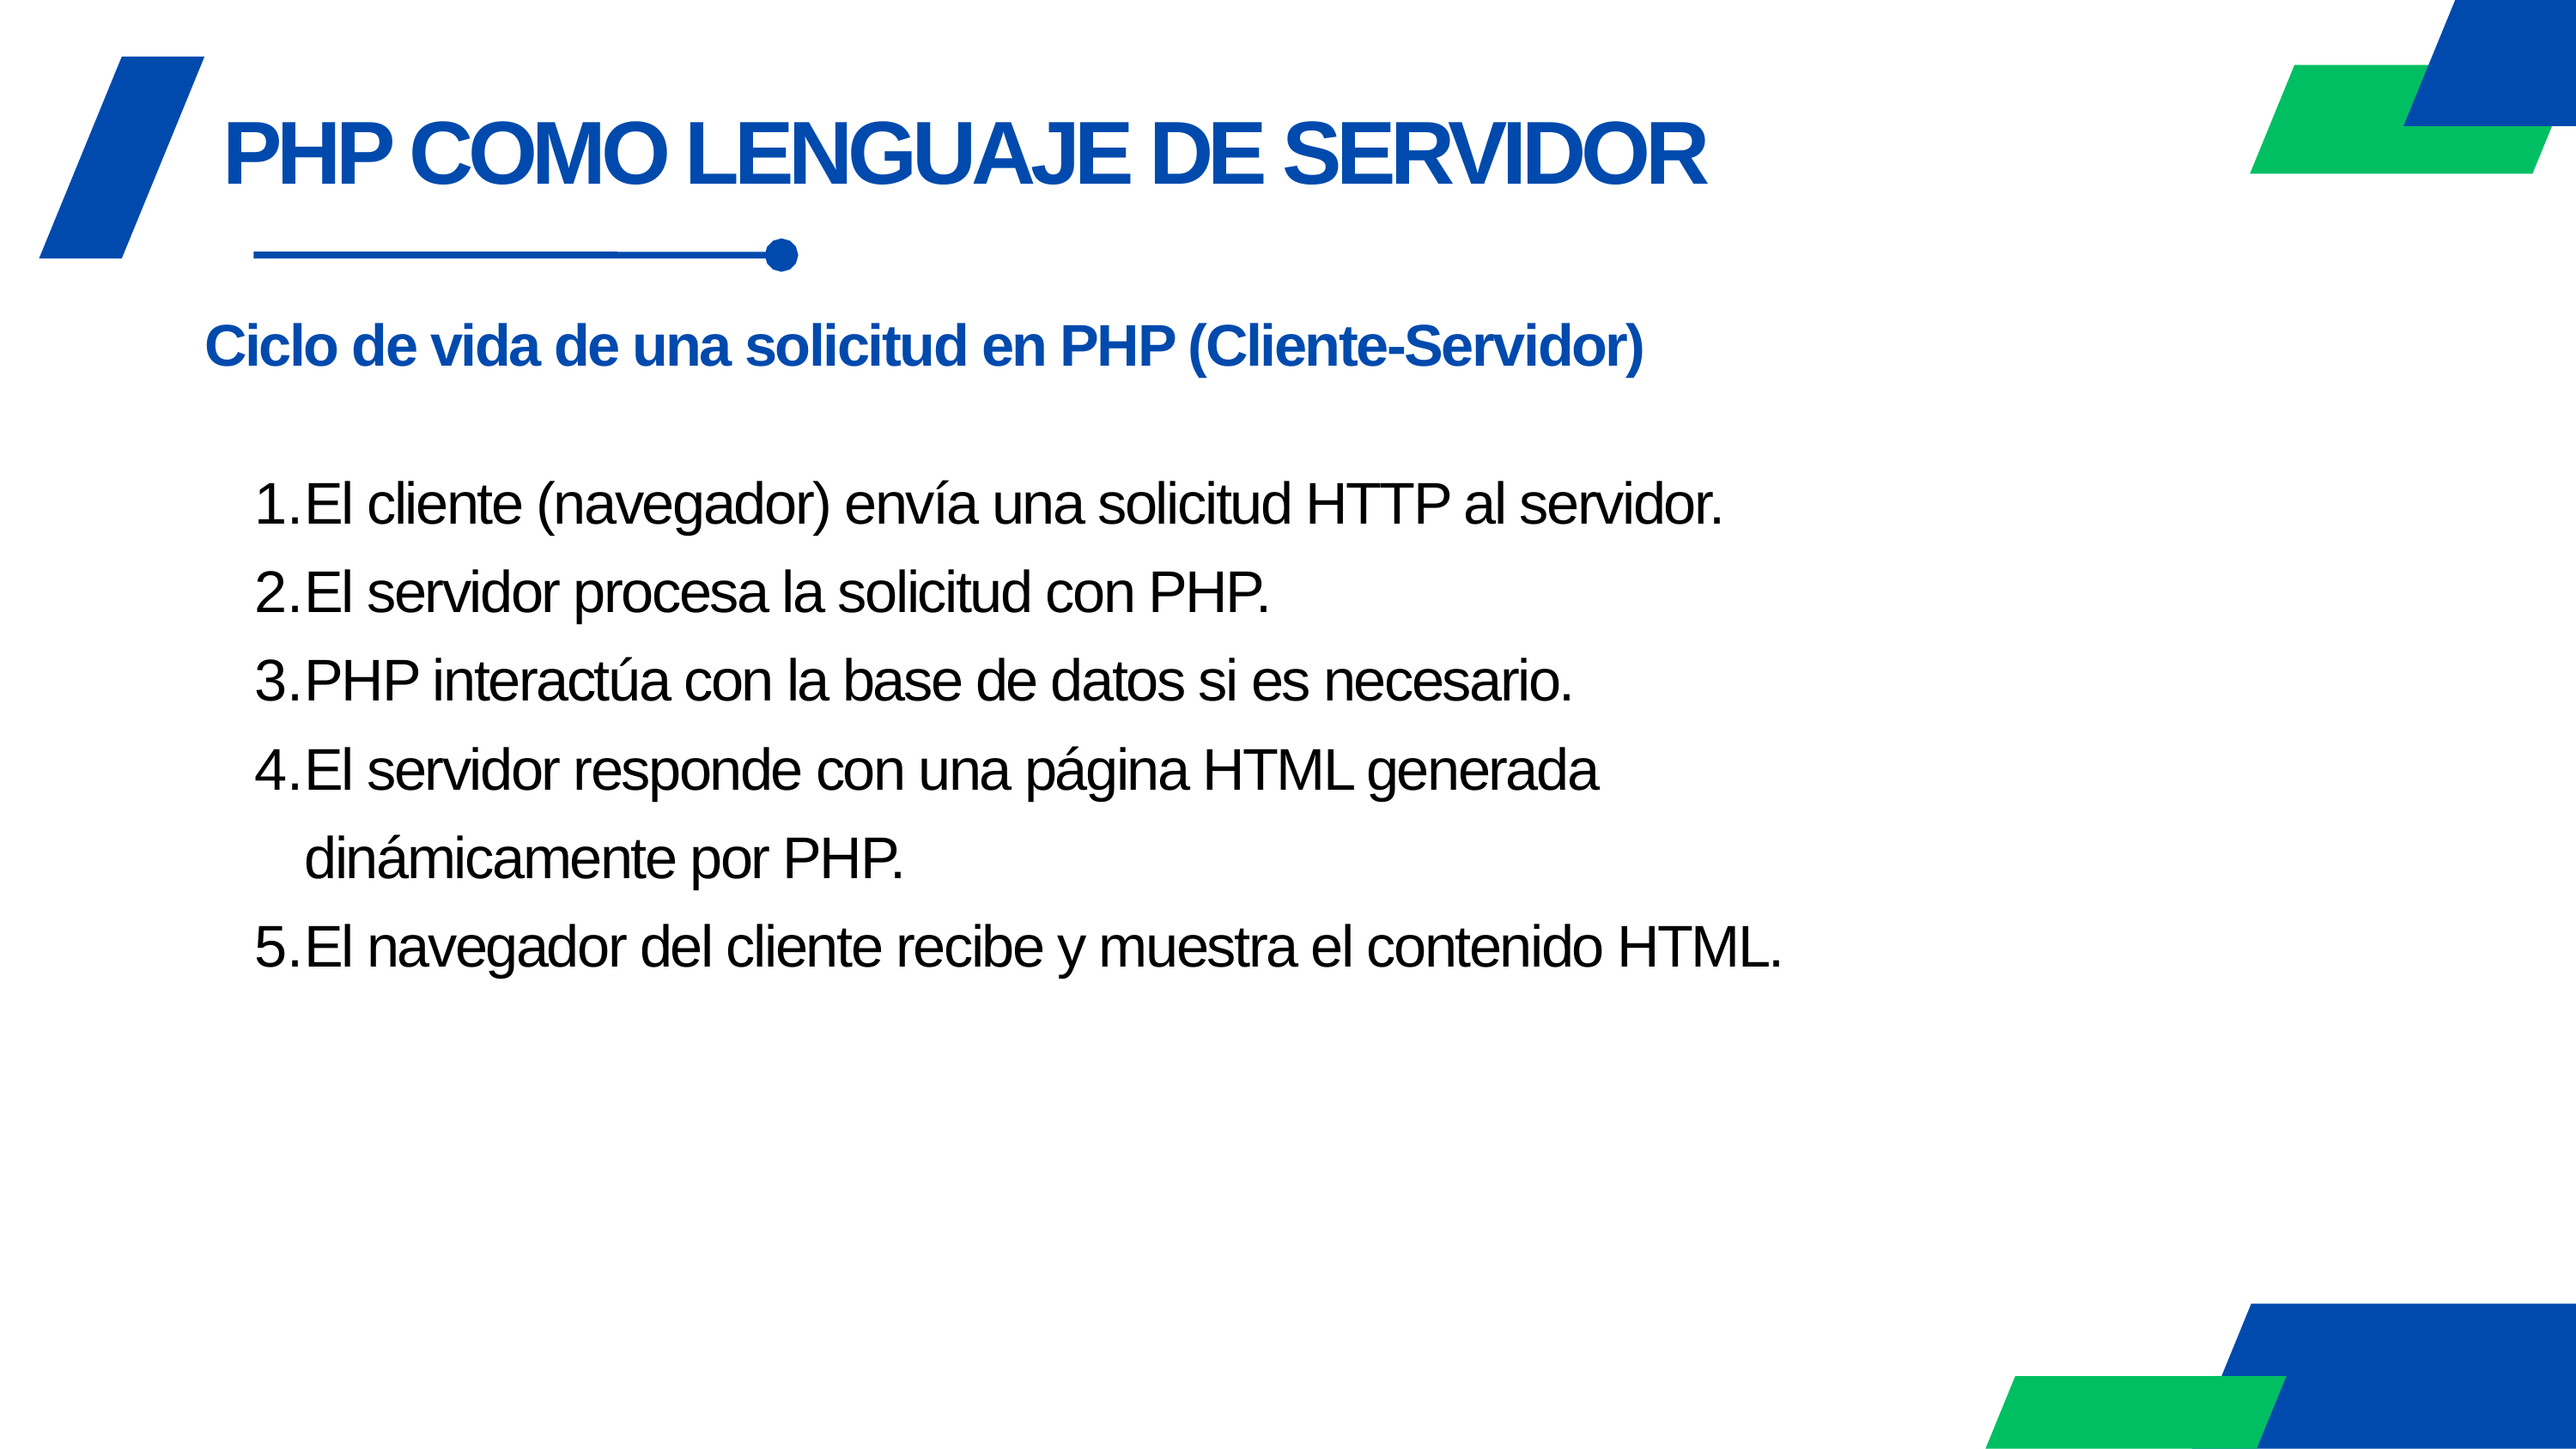

PHP COMO LENGUAJE DE SERVIDOR

Ciclo de vida de una solicitud en PHP (Cliente-Servidor)

El cliente (navegador) envía una solicitud HTTP al servidor.
El servidor procesa la solicitud con PHP.
PHP interactúa con la base de datos si es necesario.
El servidor responde con una página HTML generada dinámicamente por PHP.
El navegador del cliente recibe y muestra el contenido HTML.